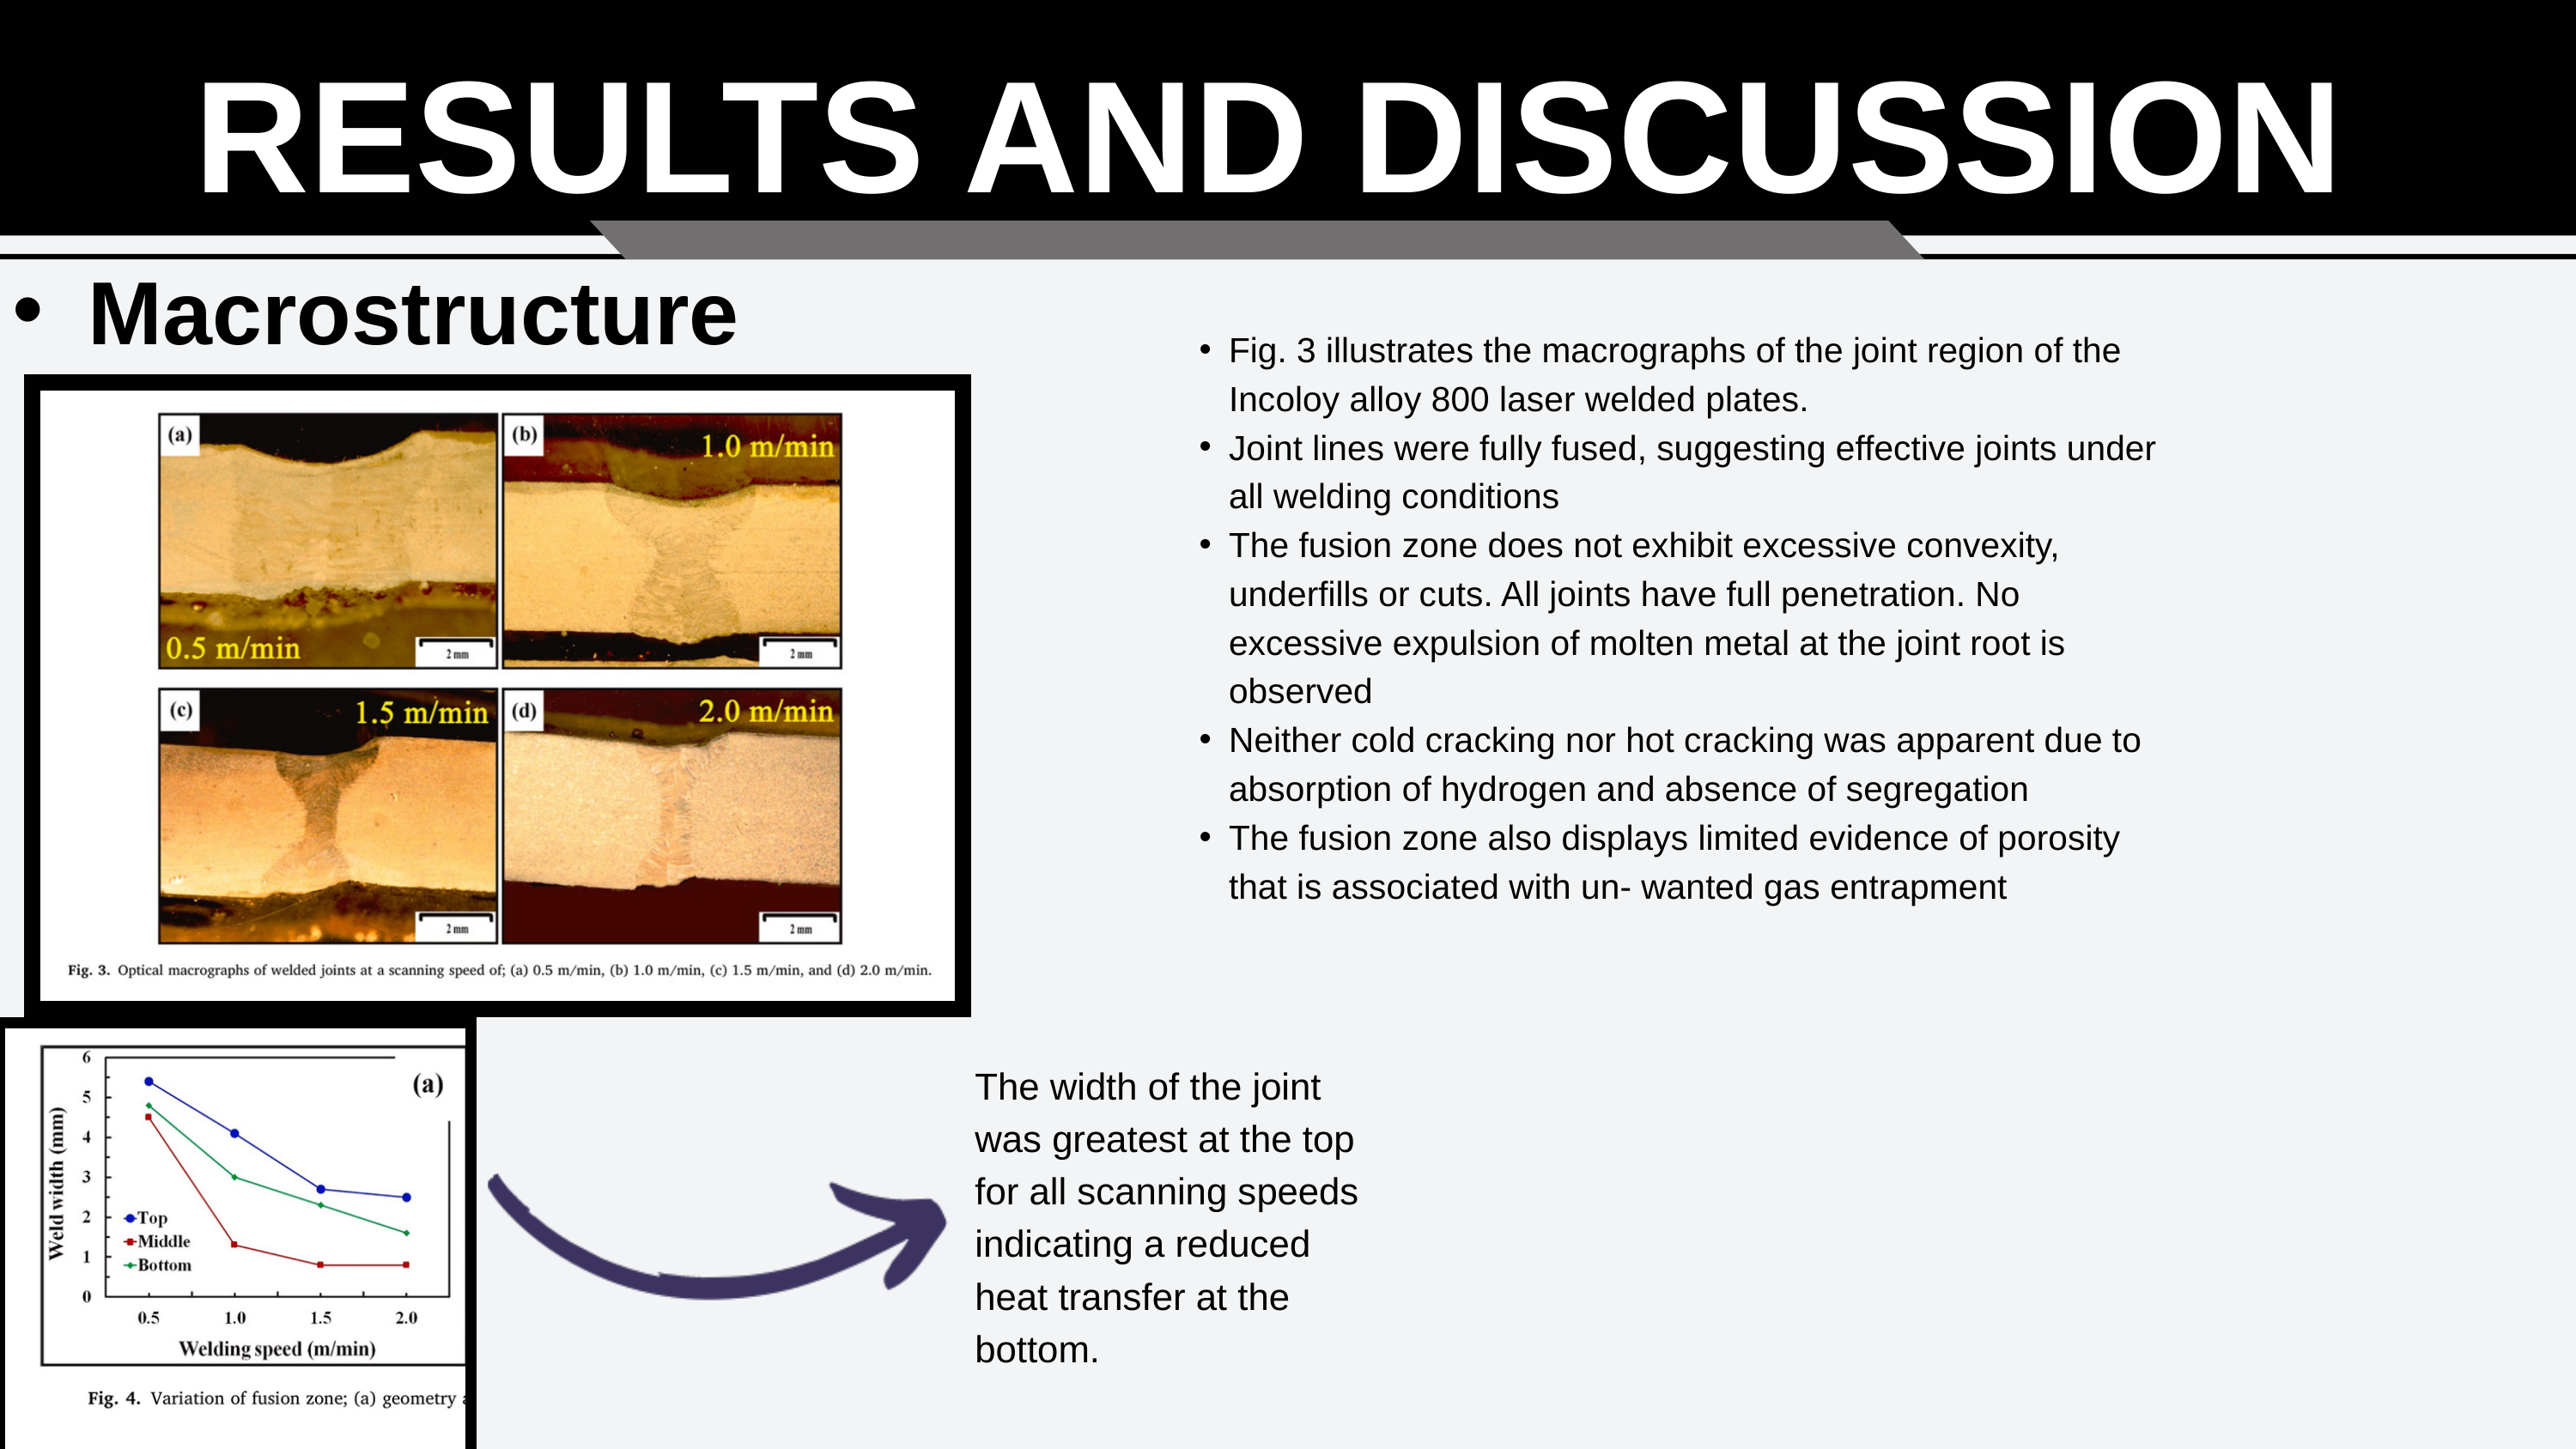

RESULTS AND DISCUSSION

Macrostructure

Fig. 3 illustrates the macrographs of the joint region of the Incoloy alloy 800 laser welded plates.
Joint lines were fully fused, suggesting effective joints under all welding conditions
The fusion zone does not exhibit excessive convexity, underfills or cuts. All joints have full penetration. No excessive expulsion of molten metal at the joint root is observed
Neither cold cracking nor hot cracking was apparent due to absorption of hydrogen and absence of segregation
The fusion zone also displays limited evidence of porosity that is associated with un- wanted gas entrapment

The width of the joint was greatest at the top for all scanning speeds
indicating a reduced heat transfer at the bottom.